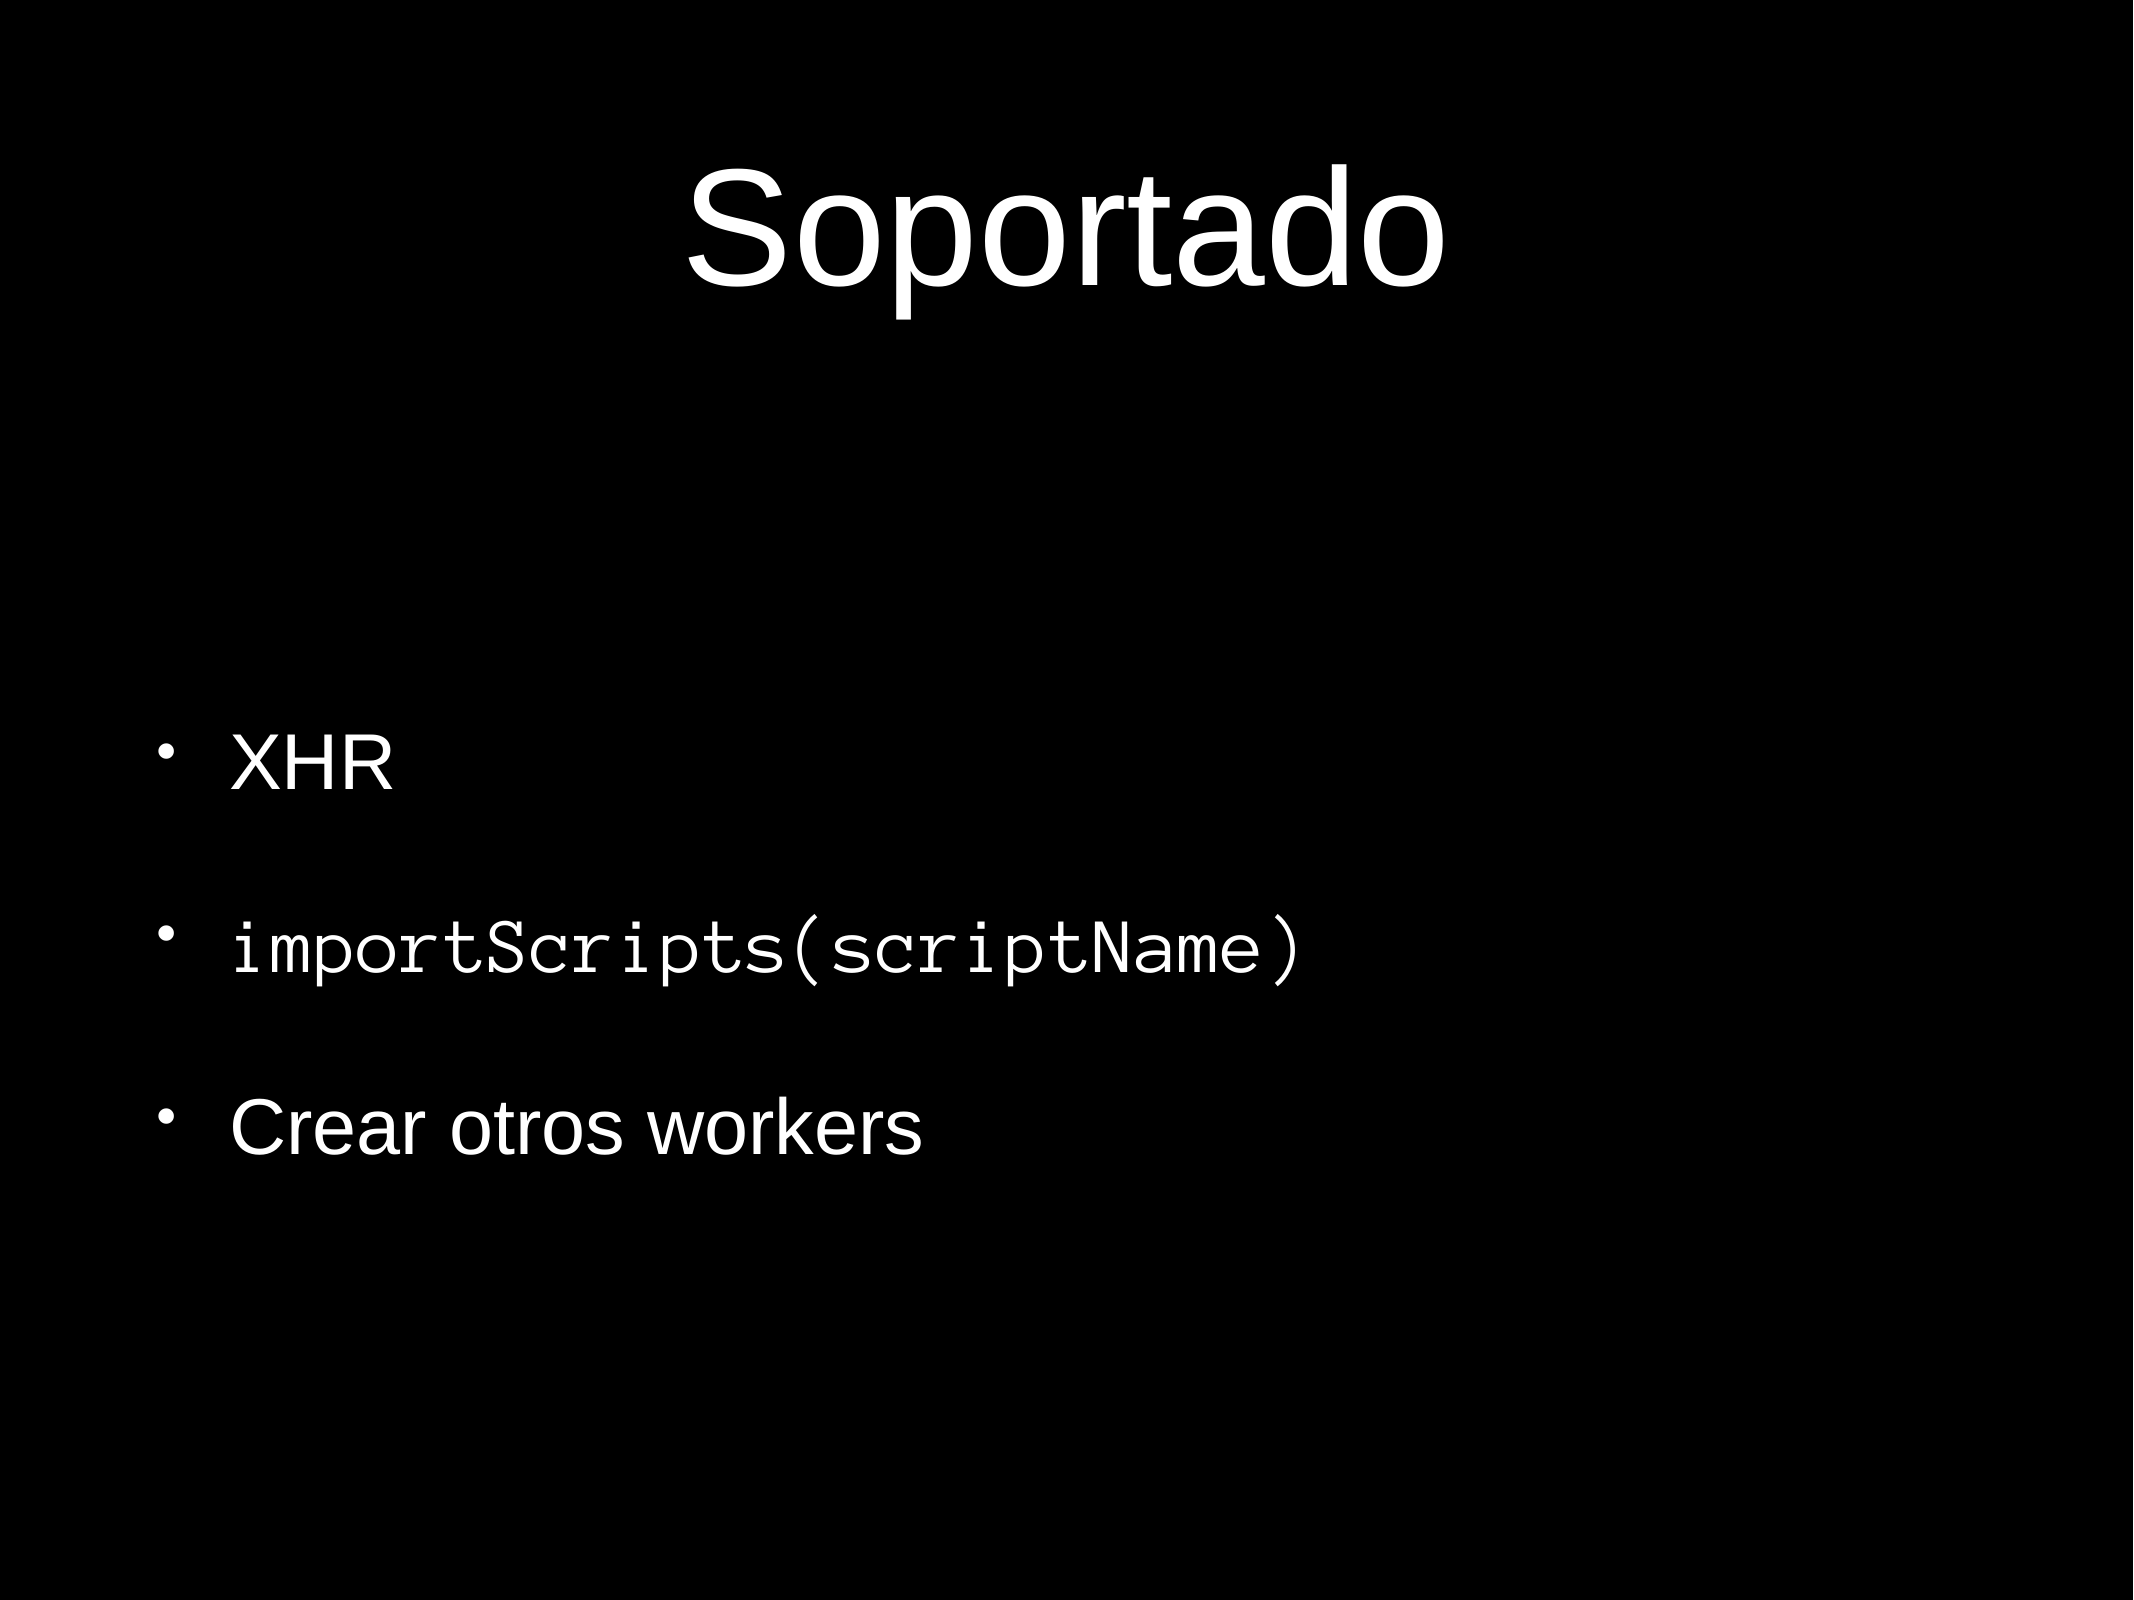

# Soportado
XHR
importScripts(scriptName)
Crear otros workers